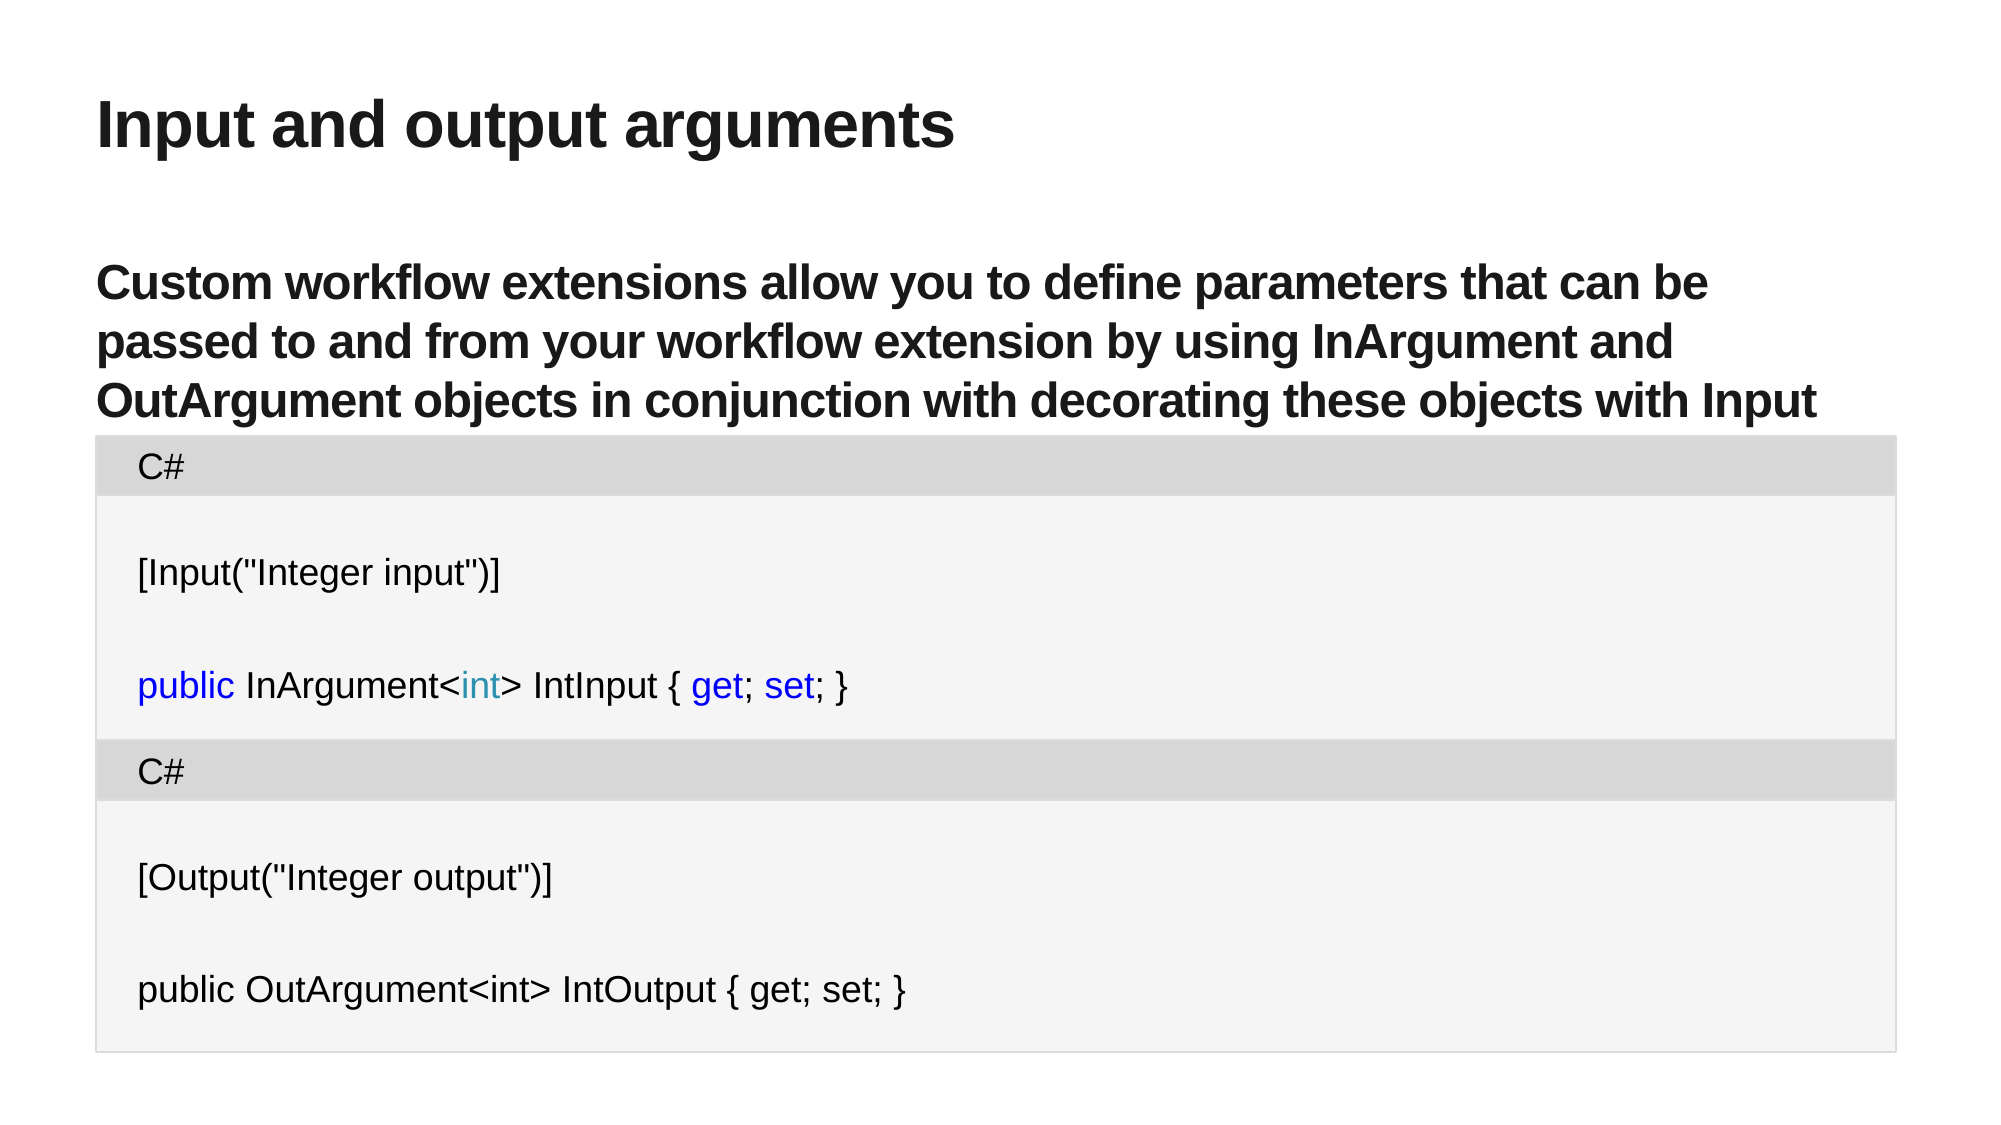

# Input and output arguments
Custom workflow extensions allow you to define parameters that can be passed to and from your workflow extension by using InArgument and OutArgument objects in conjunction with decorating these objects with Input and Output attributes.
C#
[Input("Integer input")]
public InArgument<int> IntInput { get; set; }
C#
[Output("Integer output")]

public OutArgument<int> IntOutput { get; set; }